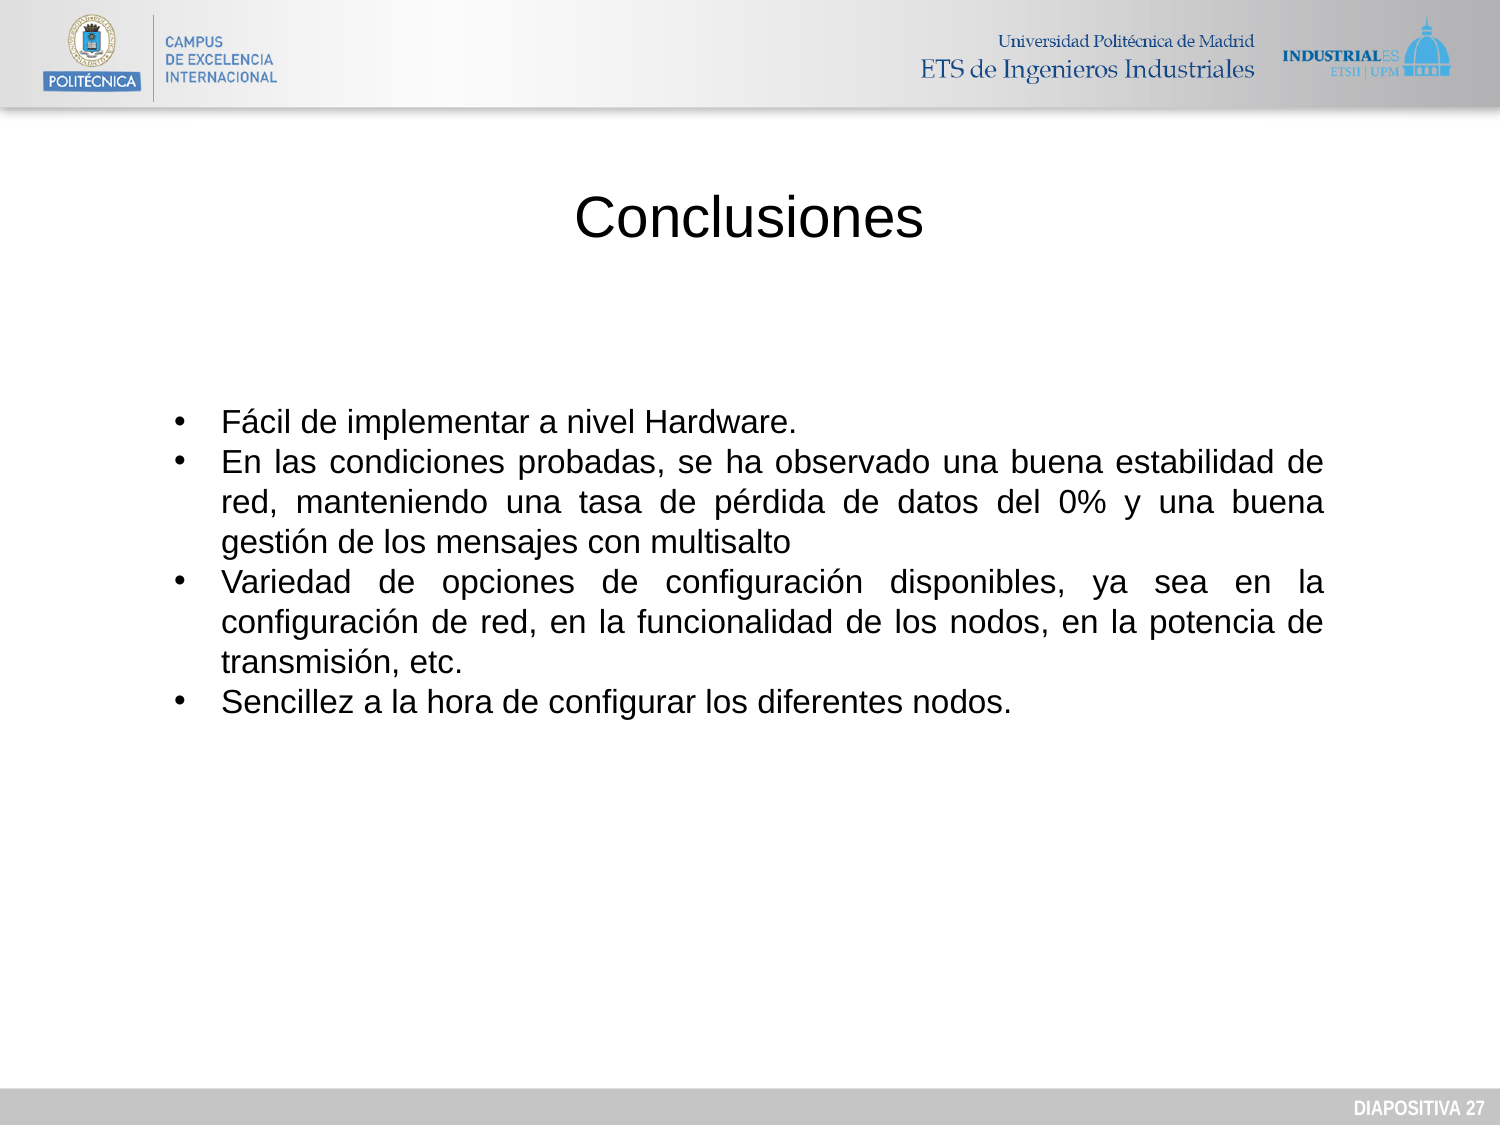

# Conclusiones
Fácil de implementar a nivel Hardware.
En las condiciones probadas, se ha observado una buena estabilidad de red, manteniendo una tasa de pérdida de datos del 0% y una buena gestión de los mensajes con multisalto
Variedad de opciones de configuración disponibles, ya sea en la configuración de red, en la funcionalidad de los nodos, en la potencia de transmisión, etc.
Sencillez a la hora de configurar los diferentes nodos.
DIAPOSITIVA 27